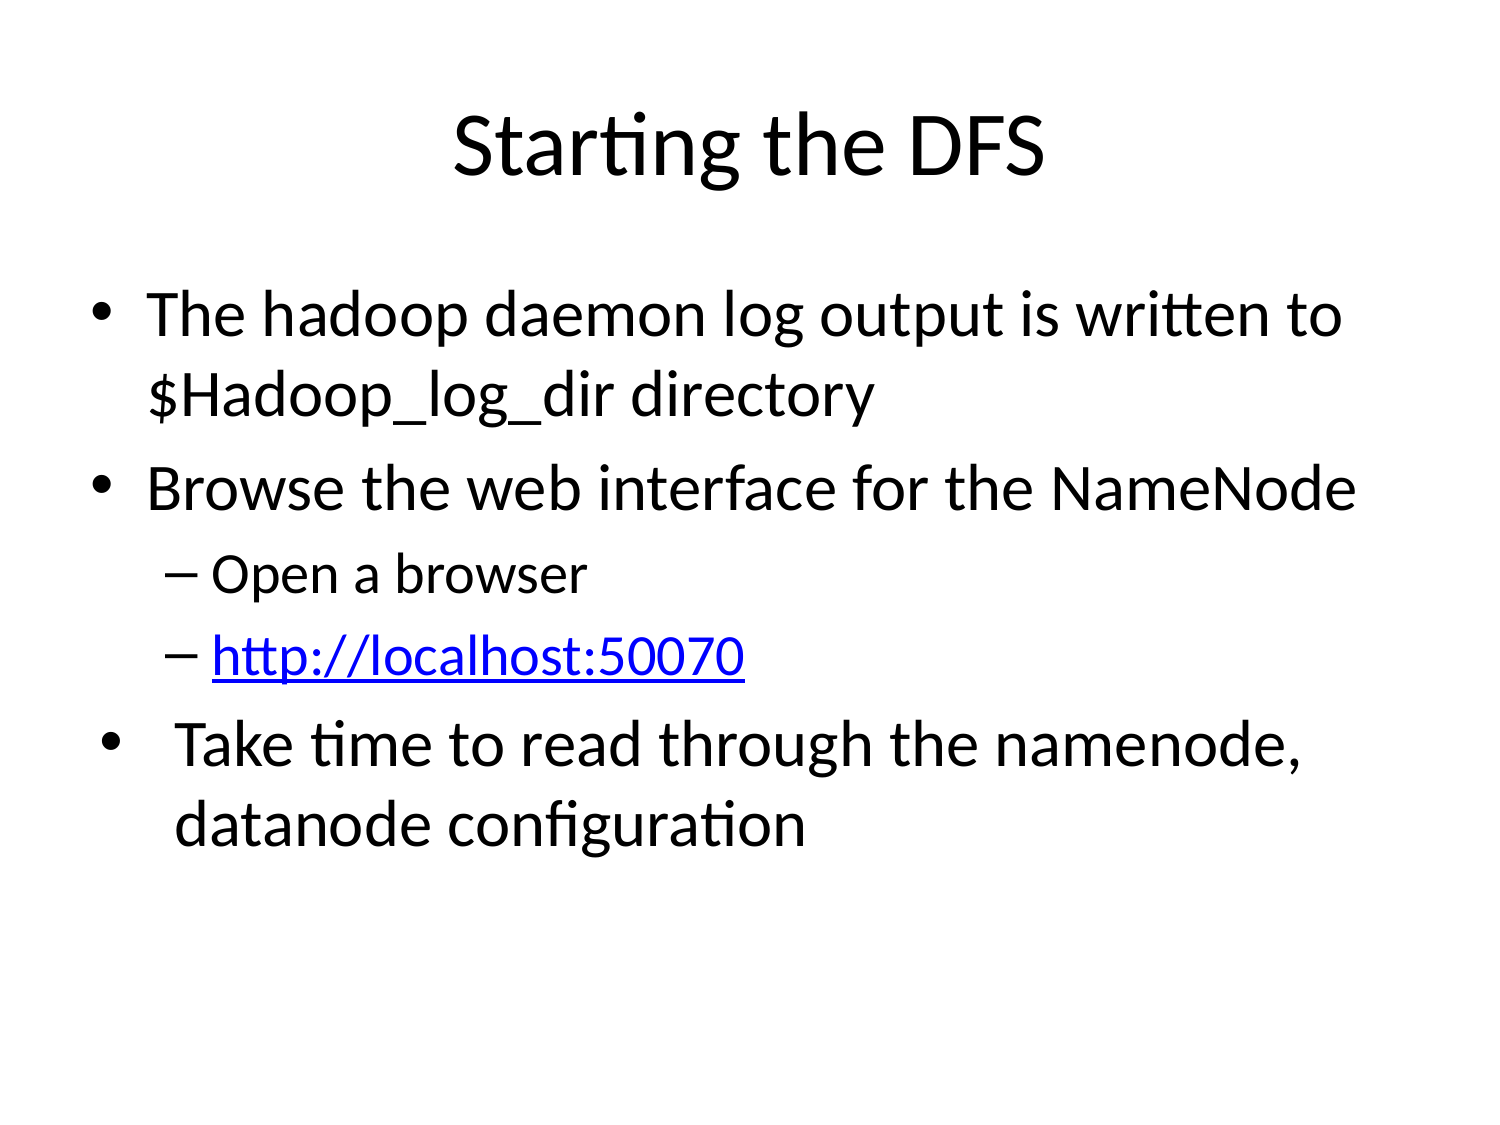

# Starting the DFS
The hadoop daemon log output is written to $Hadoop_log_dir directory
Browse the web interface for the NameNode
Open a browser
http://localhost:50070
Take time to read through the namenode, datanode configuration